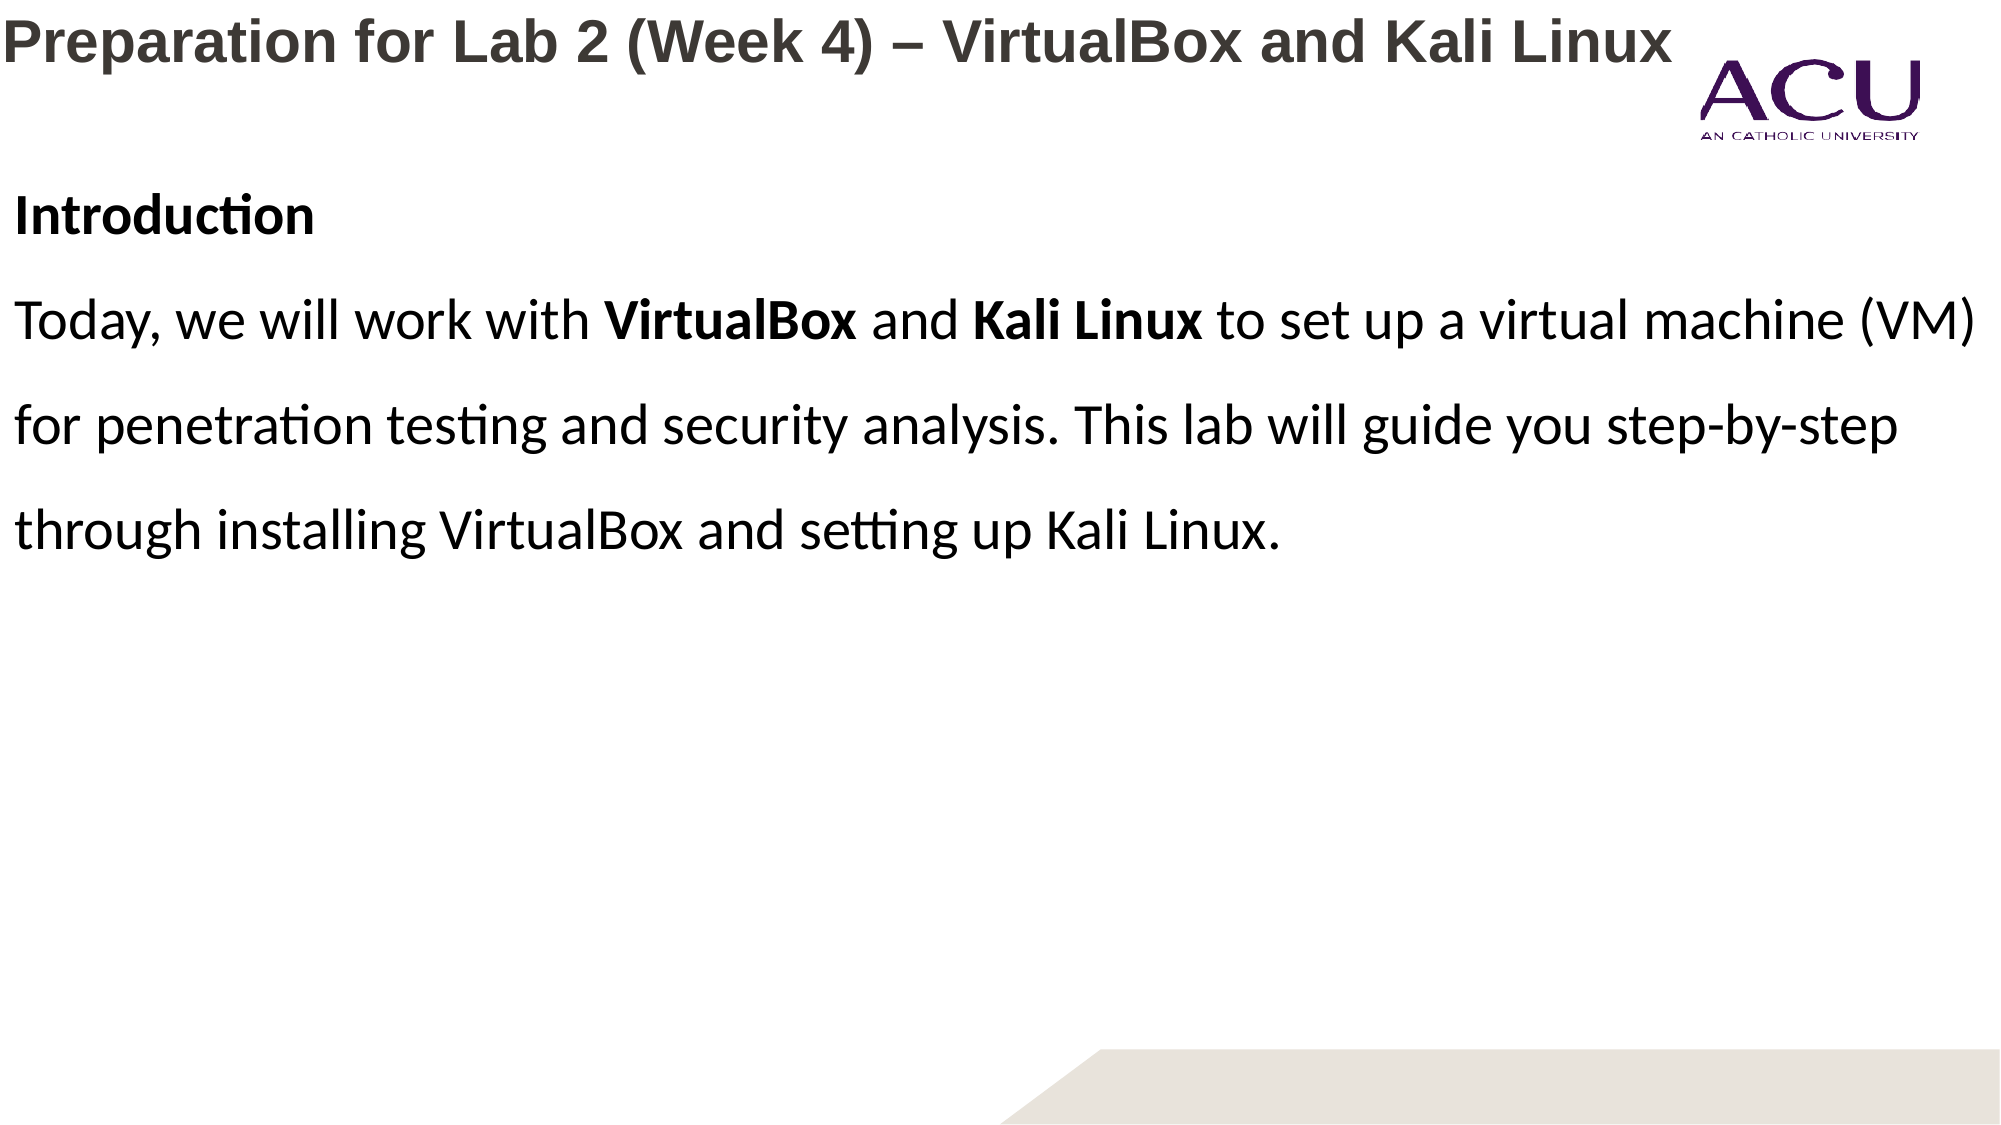

# Preparation for Lab 2 (Week 4) – VirtualBox and Kali Linux
Introduction
Today, we will work with VirtualBox and Kali Linux to set up a virtual machine (VM) for penetration testing and security analysis. This lab will guide you step-by-step through installing VirtualBox and setting up Kali Linux.